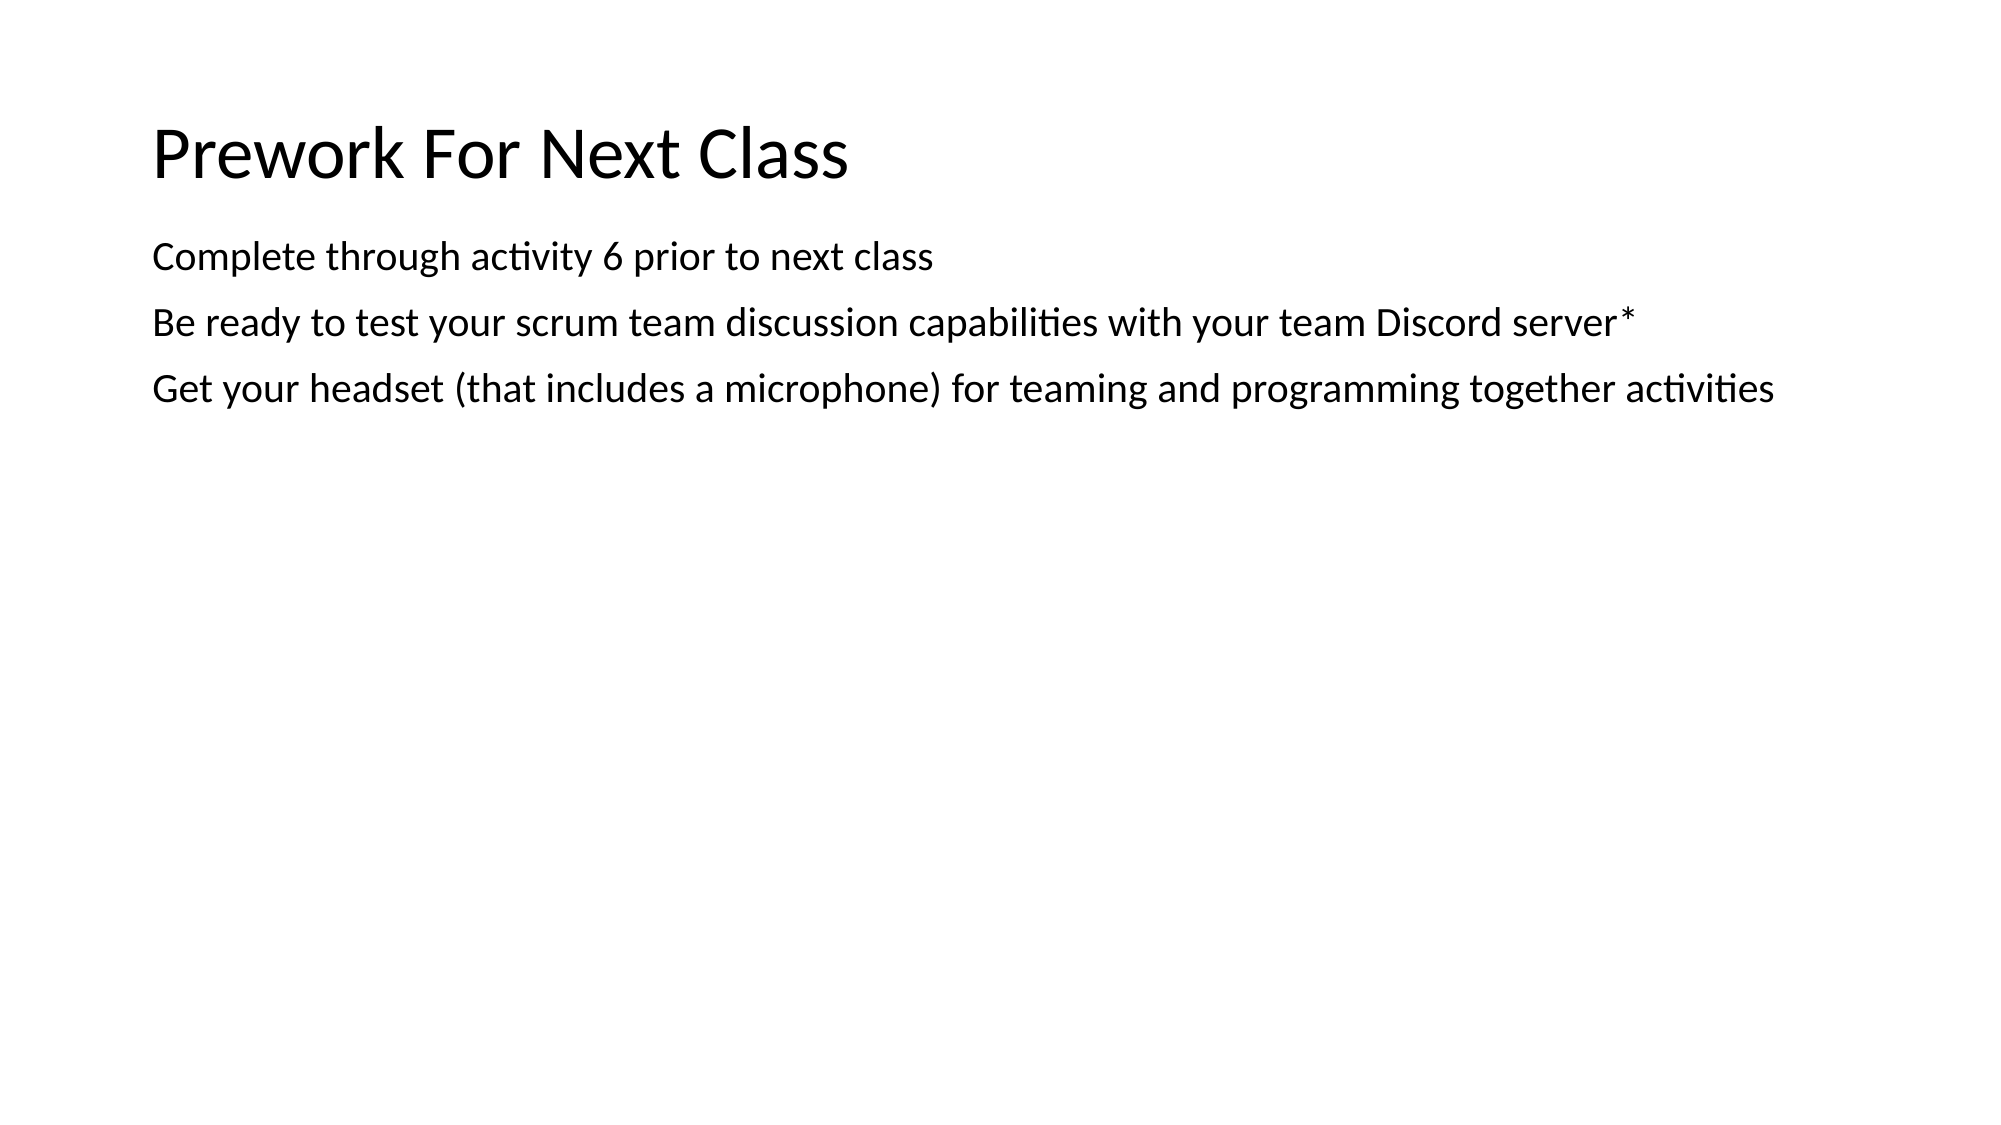

# Prework For Next Class
Complete through activity 6 prior to next class
Be ready to test your scrum team discussion capabilities with your team Discord server*
Get your headset (that includes a microphone) for teaming and programming together activities